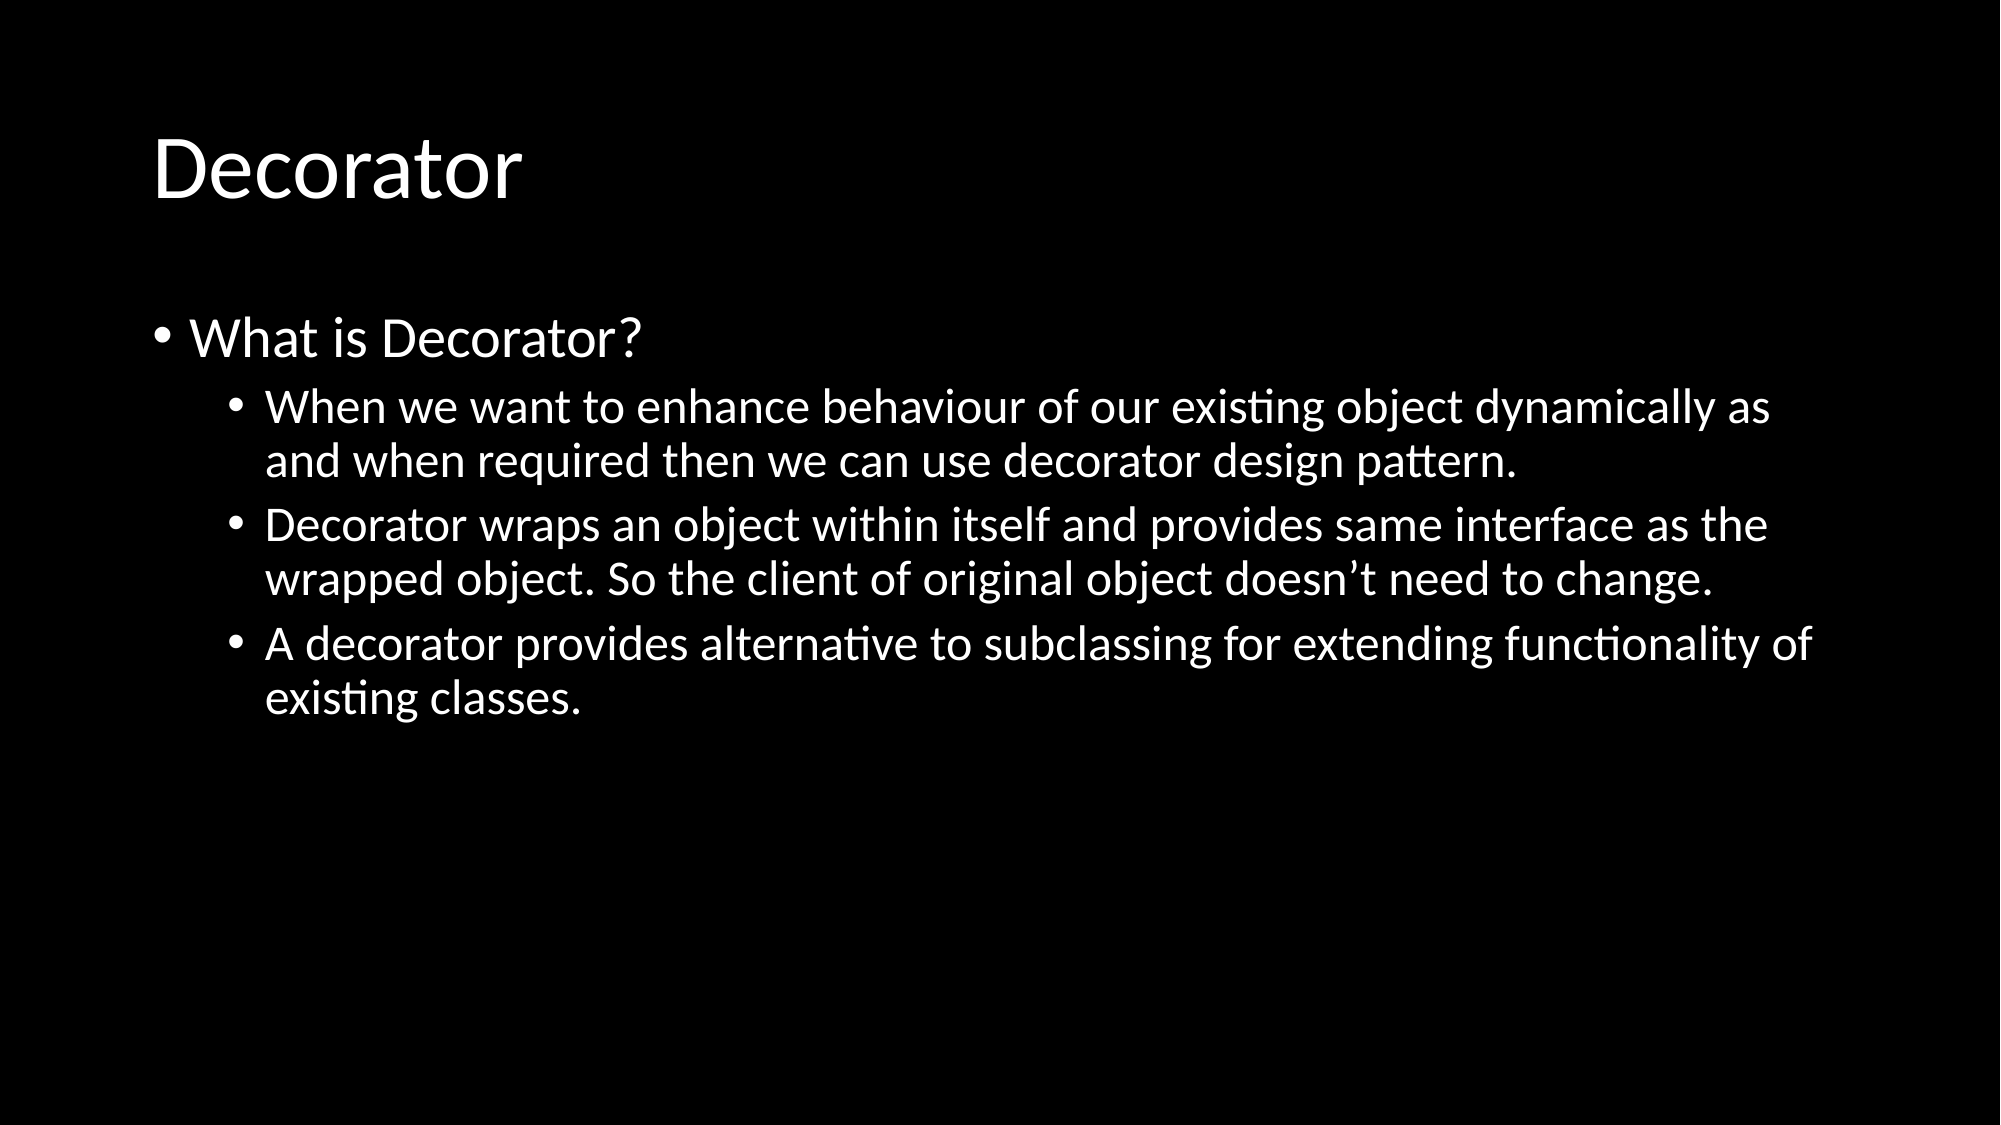

# Decorator
What is Decorator?
When we want to enhance behaviour of our existing object dynamically as and when required then we can use decorator design pattern.
Decorator wraps an object within itself and provides same interface as the wrapped object. So the client of original object doesn’t need to change.
A decorator provides alternative to subclassing for extending functionality of existing classes.